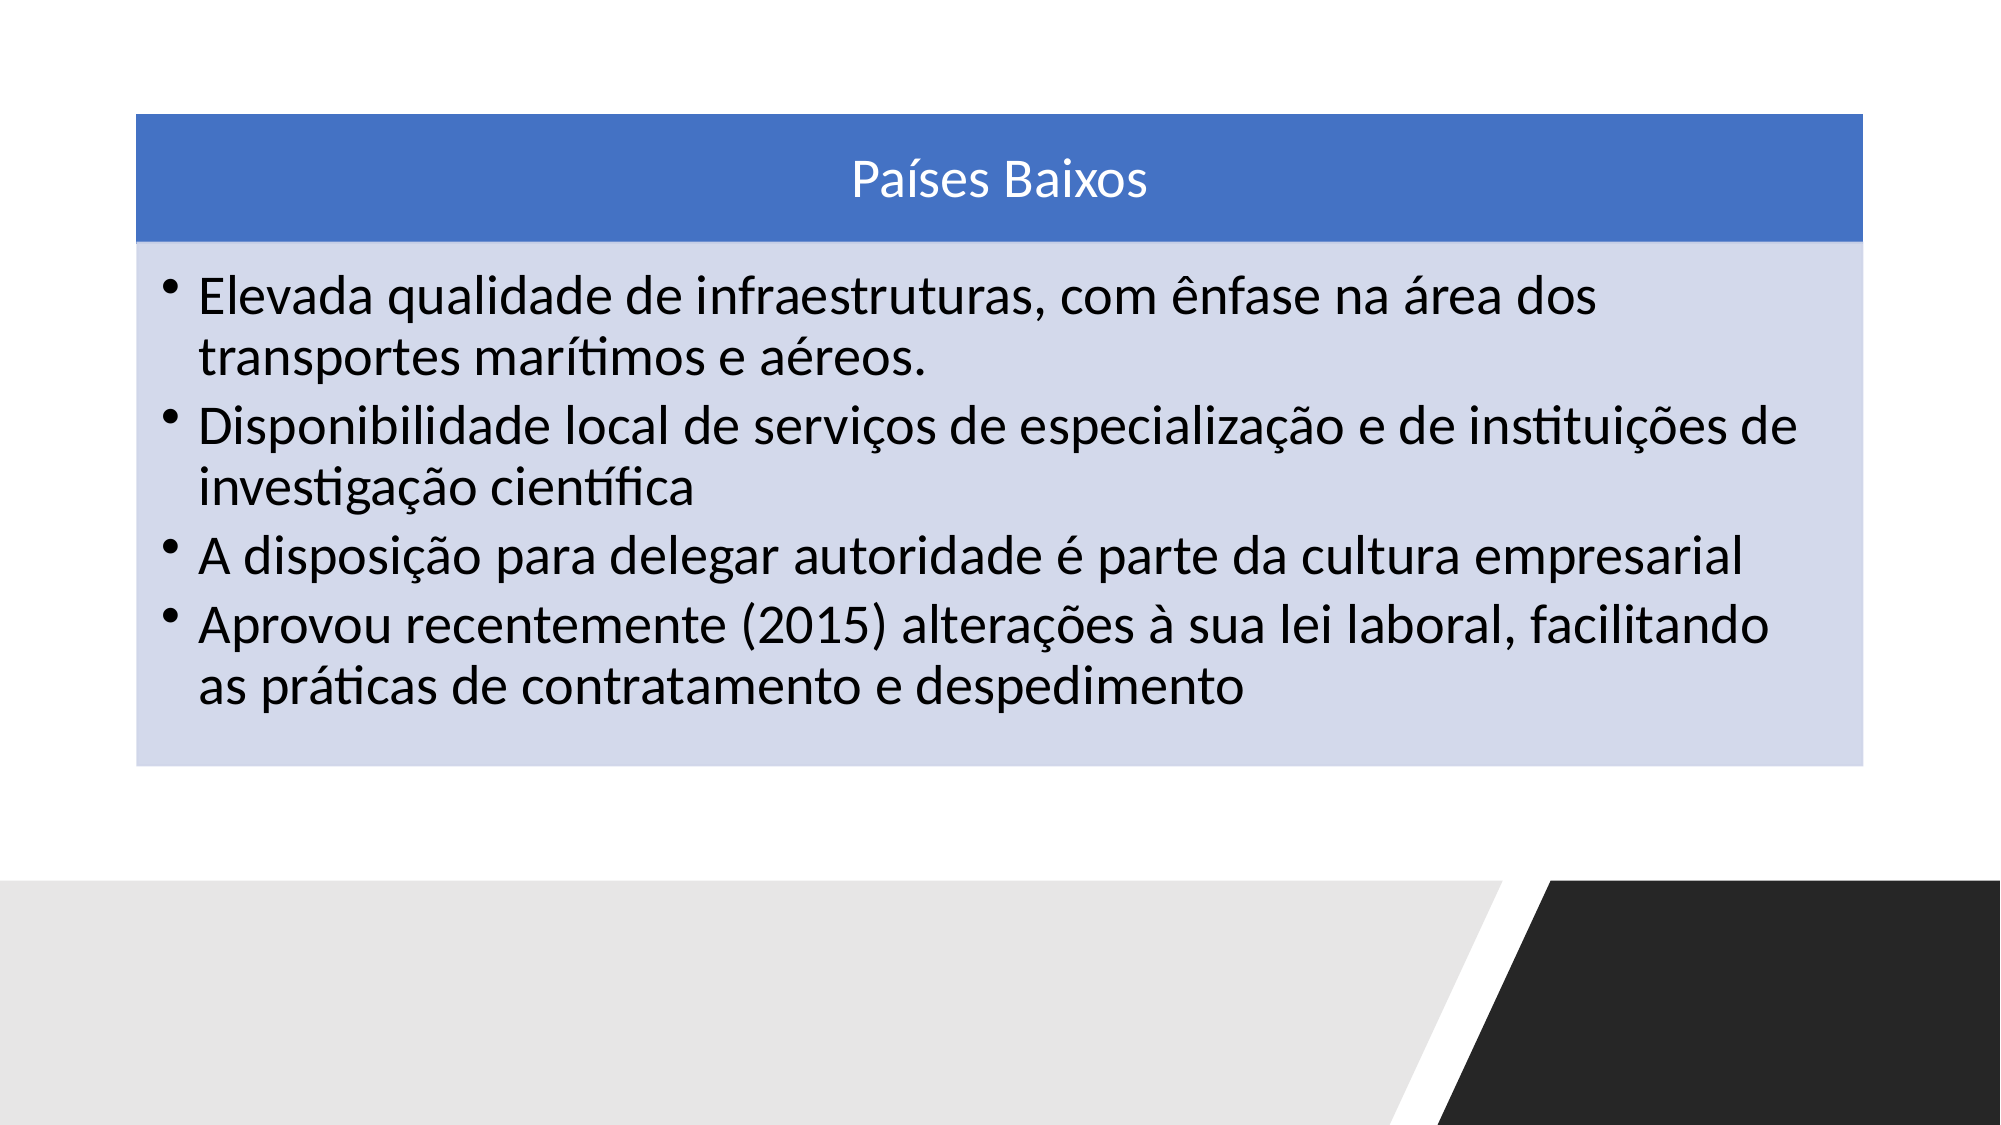

Países Baixos
Elevada qualidade de infraestruturas, com ênfase na área dos transportes marítimos e aéreos.
Disponibilidade local de serviços de especialização e de instituições de investigação científica
A disposição para delegar autoridade é parte da cultura empresarial
Aprovou recentemente (2015) alterações à sua lei laboral, facilitando as práticas de contratamento e despedimento